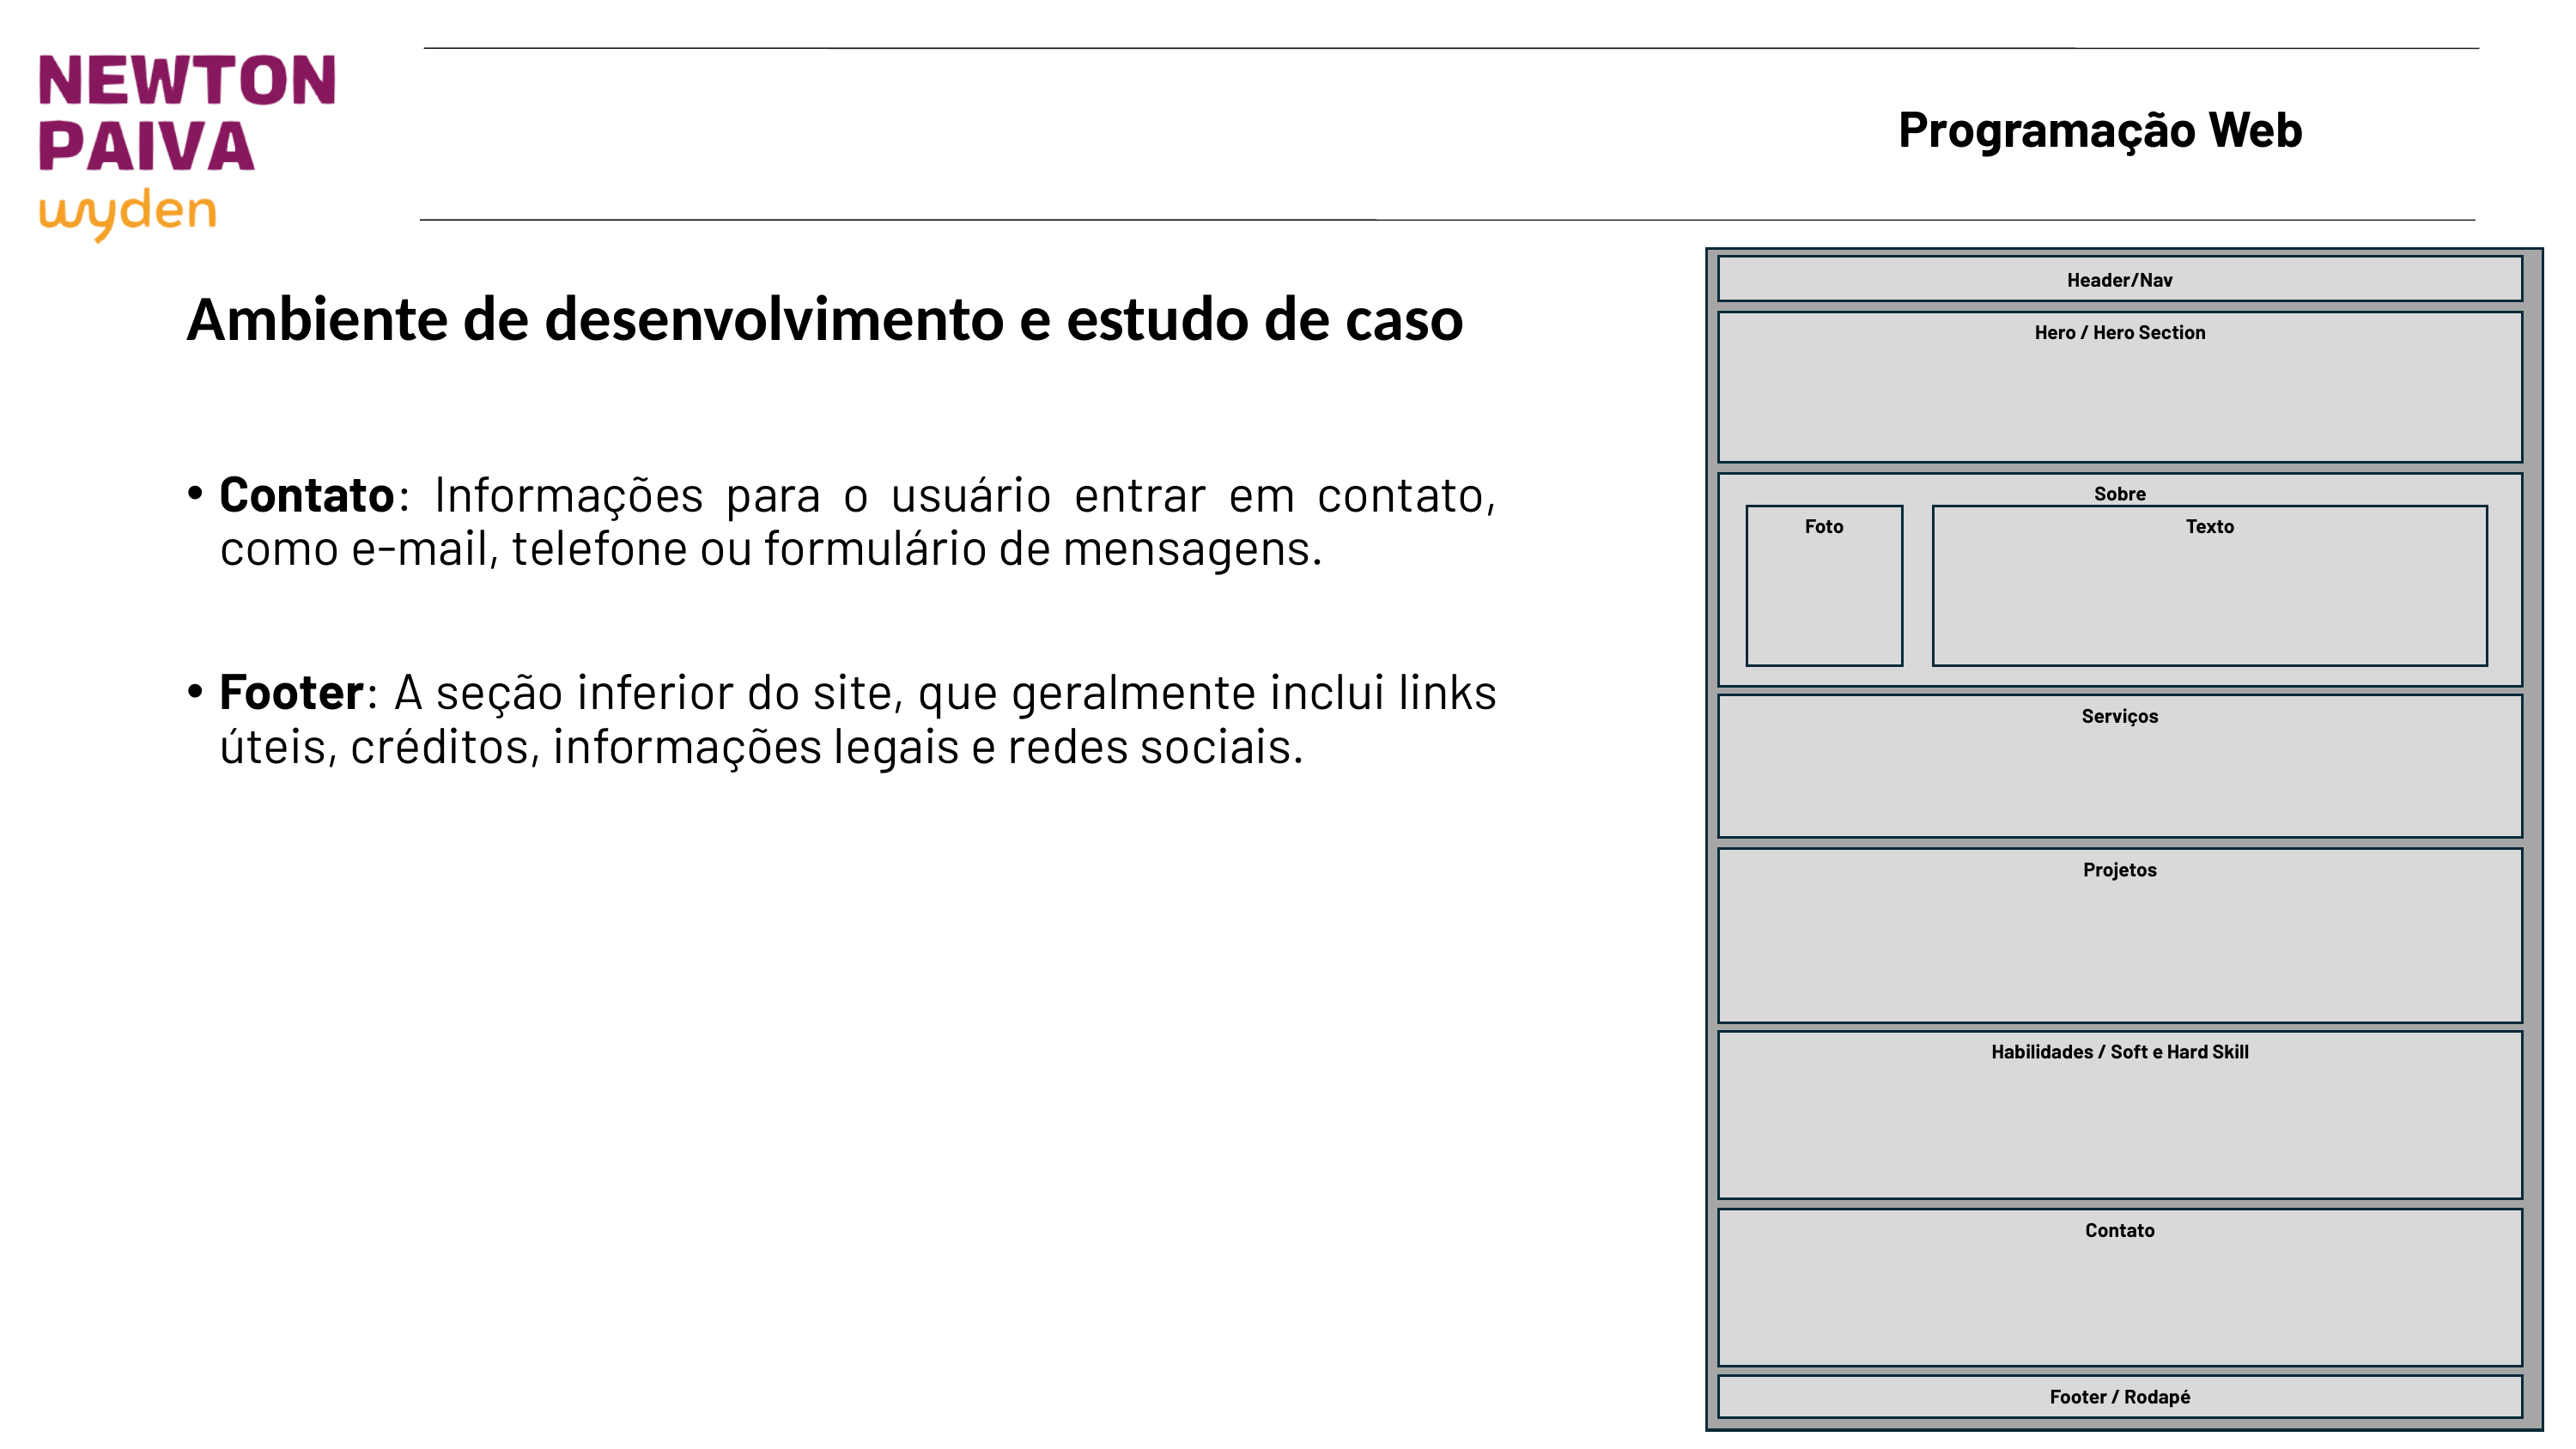

Header/Nav
Hero / Hero Section
Sobre
Foto
Texto
Serviços
Projetos
Habilidades / Soft e Hard Skill
Contato
Footer / Rodapé
Ambiente de desenvolvimento e estudo de caso
Contato: Informações para o usuário entrar em contato, como e-mail, telefone ou formulário de mensagens.

Footer: A seção inferior do site, que geralmente inclui links úteis, créditos, informações legais e redes sociais.